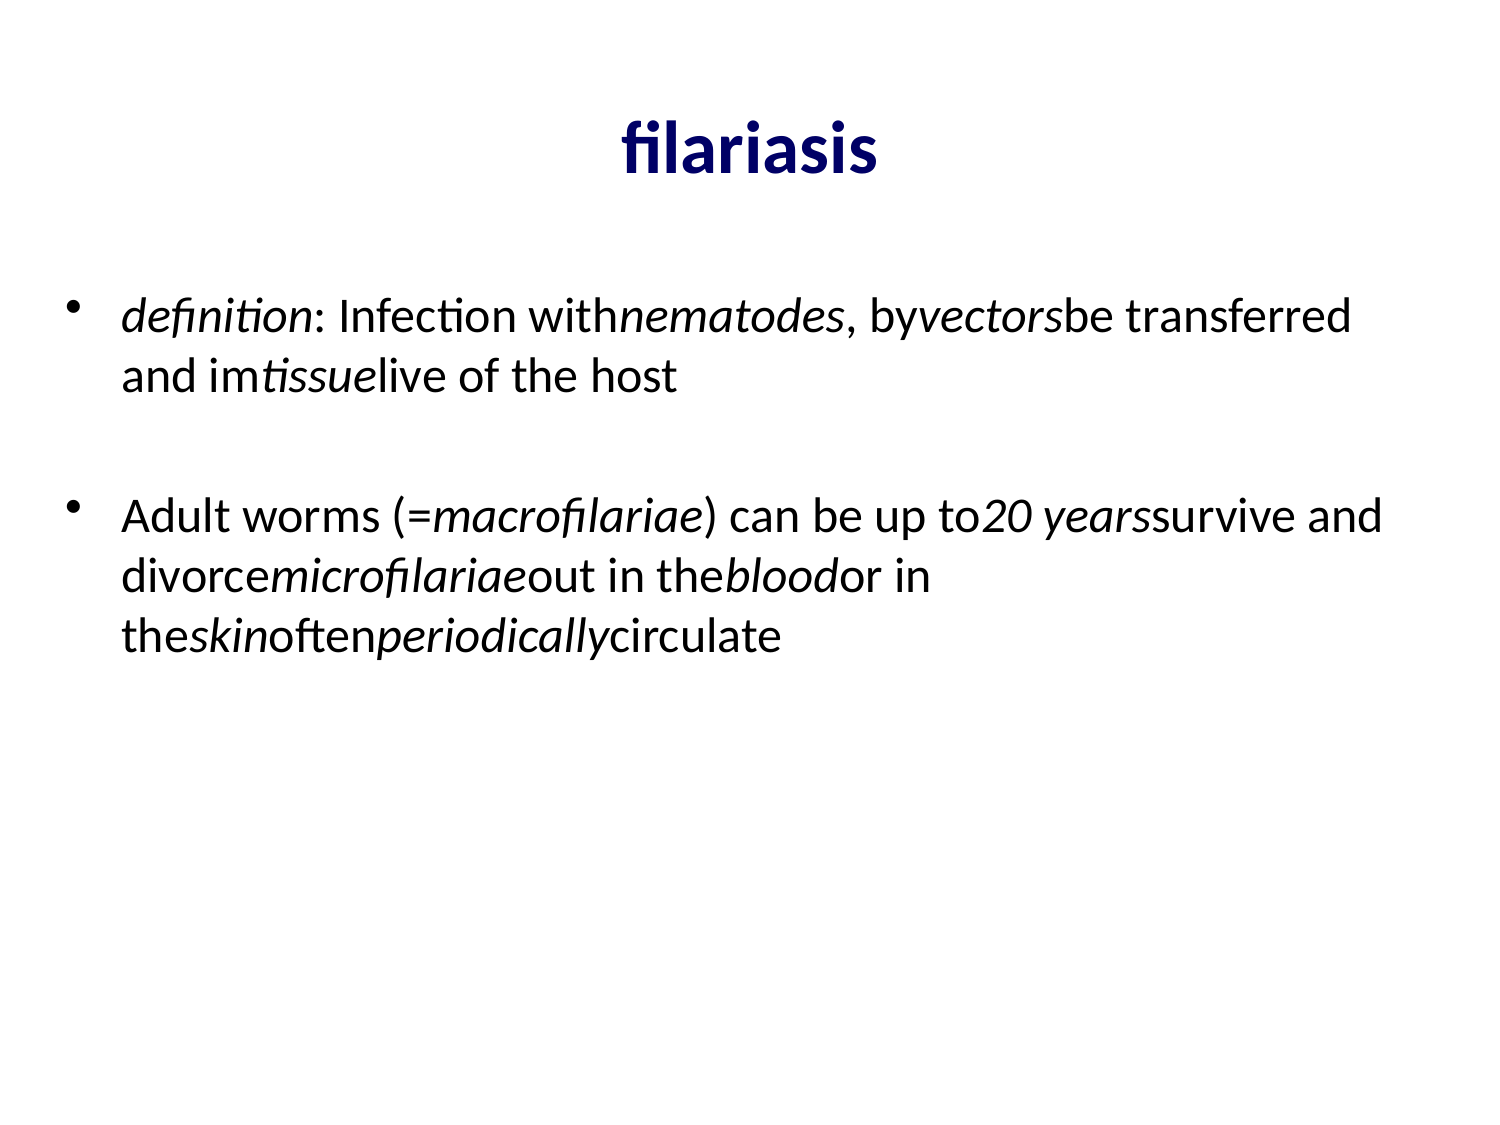

# filariasis
definition: Infection withnematodes, byvectorsbe transferred and imtissuelive of the host

Adult worms (=macrofilariae) can be up to20 yearssurvive and divorcemicrofilariaeout in thebloodor in theskinoftenperiodicallycirculate